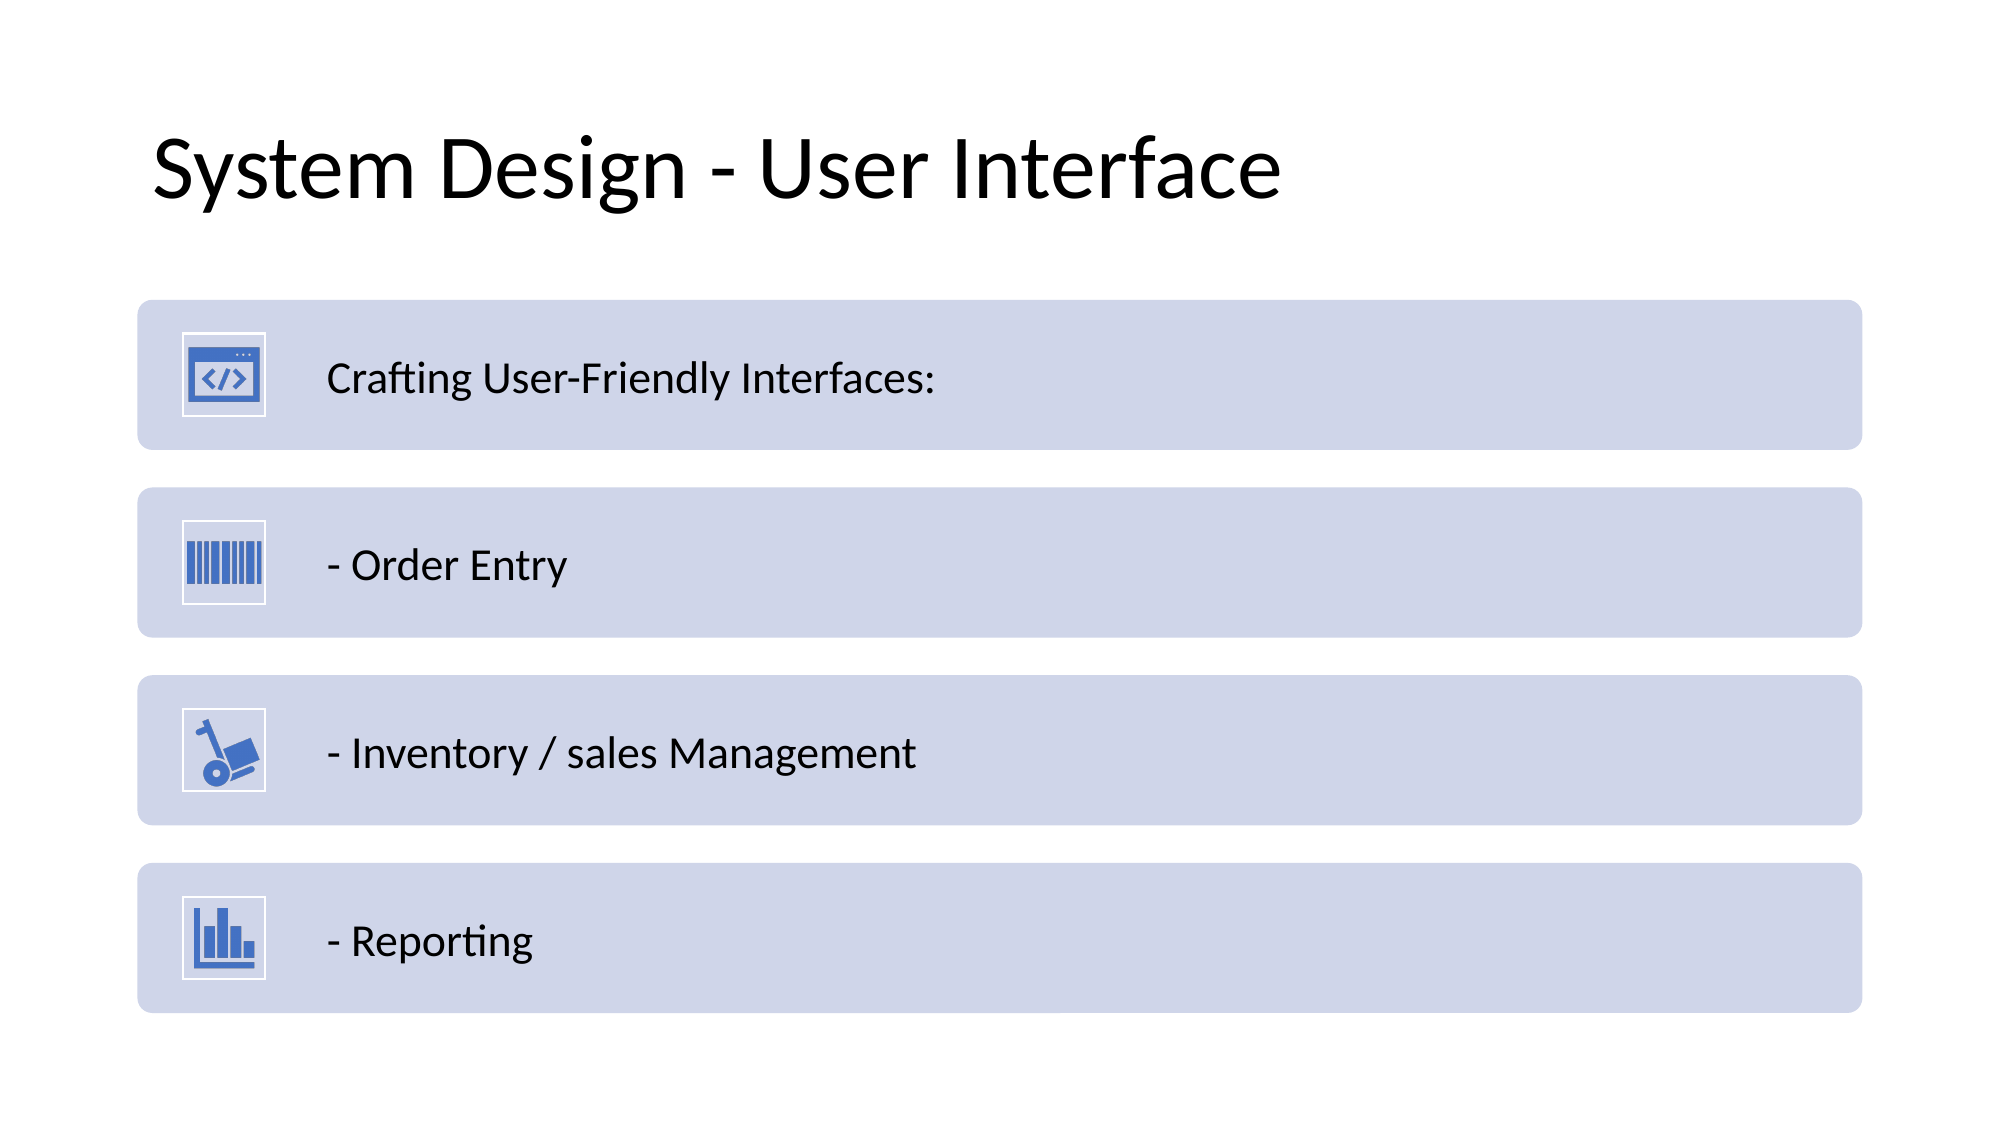

# System Design - User Interface
Crafting User-Friendly Interfaces:
- Order Entry
- Inventory / sales Management
- Reporting